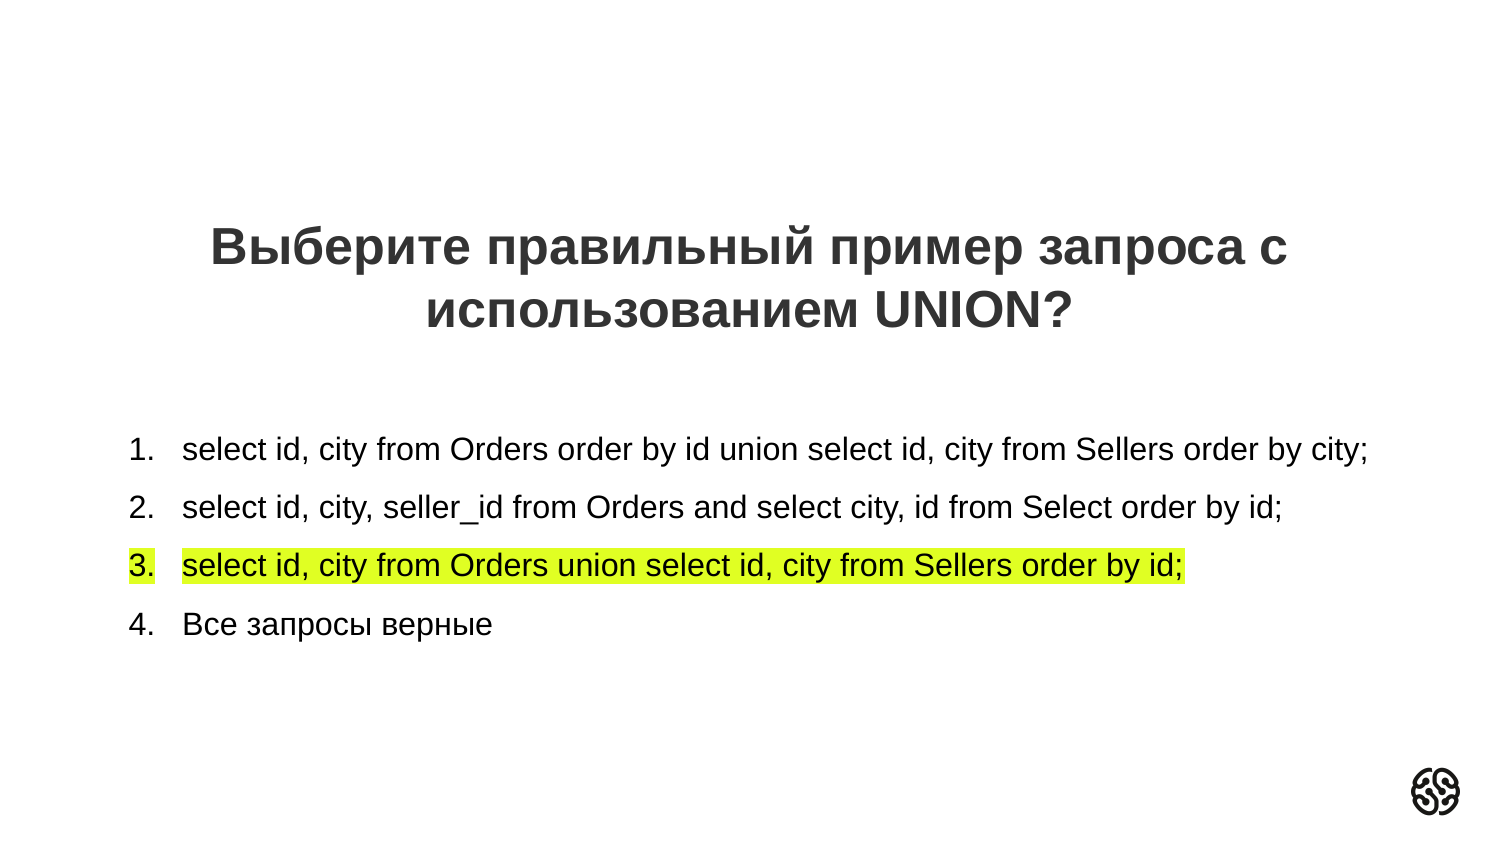

# Выберите правильный пример запроса с использованием UNION?
select id, city from Orders order by id union select id, city from Sellers order by city;
select id, city, seller_id from Orders and select city, id from Select order by id;
select id, city from Orders union select id, city from Sellers order by id;
Все запросы верные